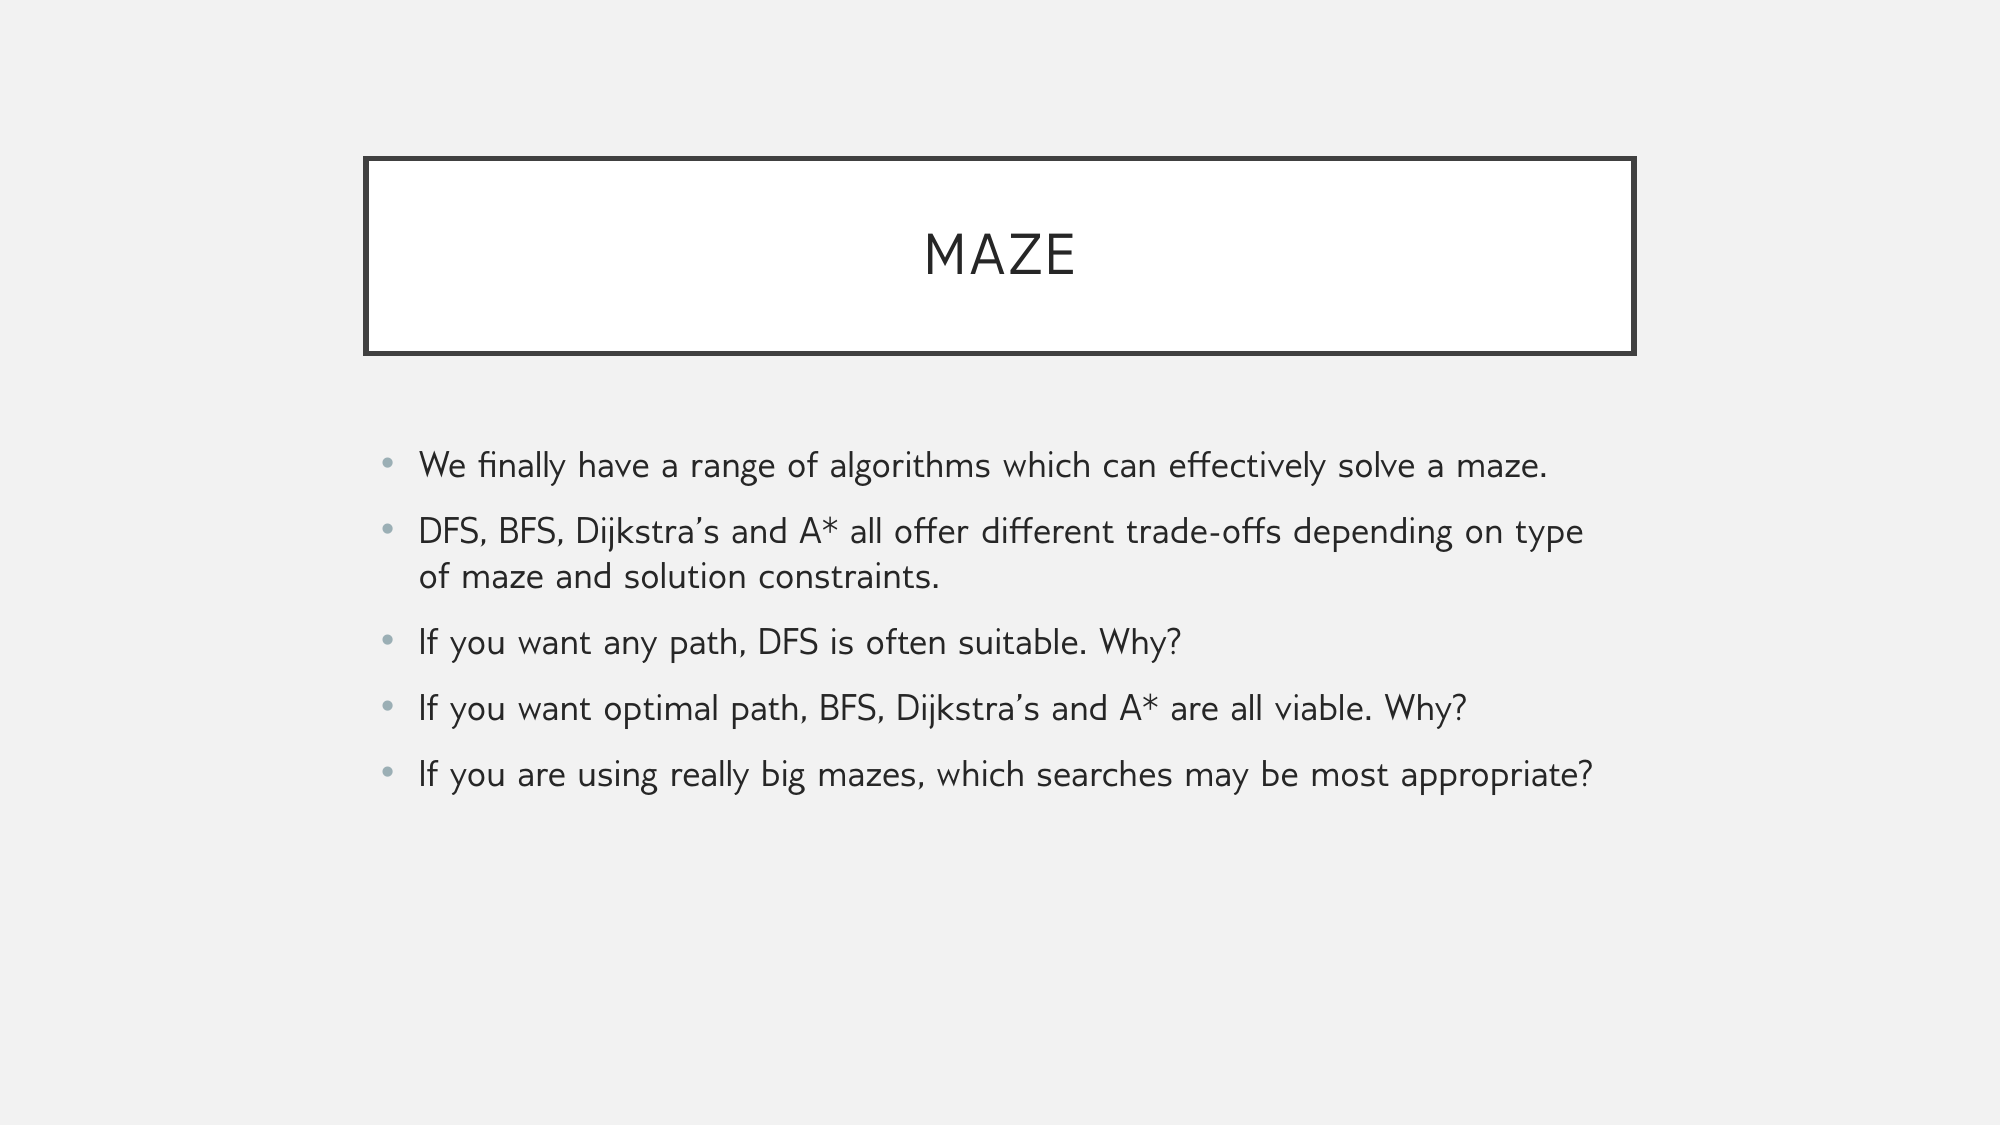

# Maze
We finally have a range of algorithms which can effectively solve a maze.
DFS, BFS, Dijkstra’s and A* all offer different trade-offs depending on type of maze and solution constraints.
If you want any path, DFS is often suitable. Why?
If you want optimal path, BFS, Dijkstra’s and A* are all viable. Why?
If you are using really big mazes, which searches may be most appropriate?